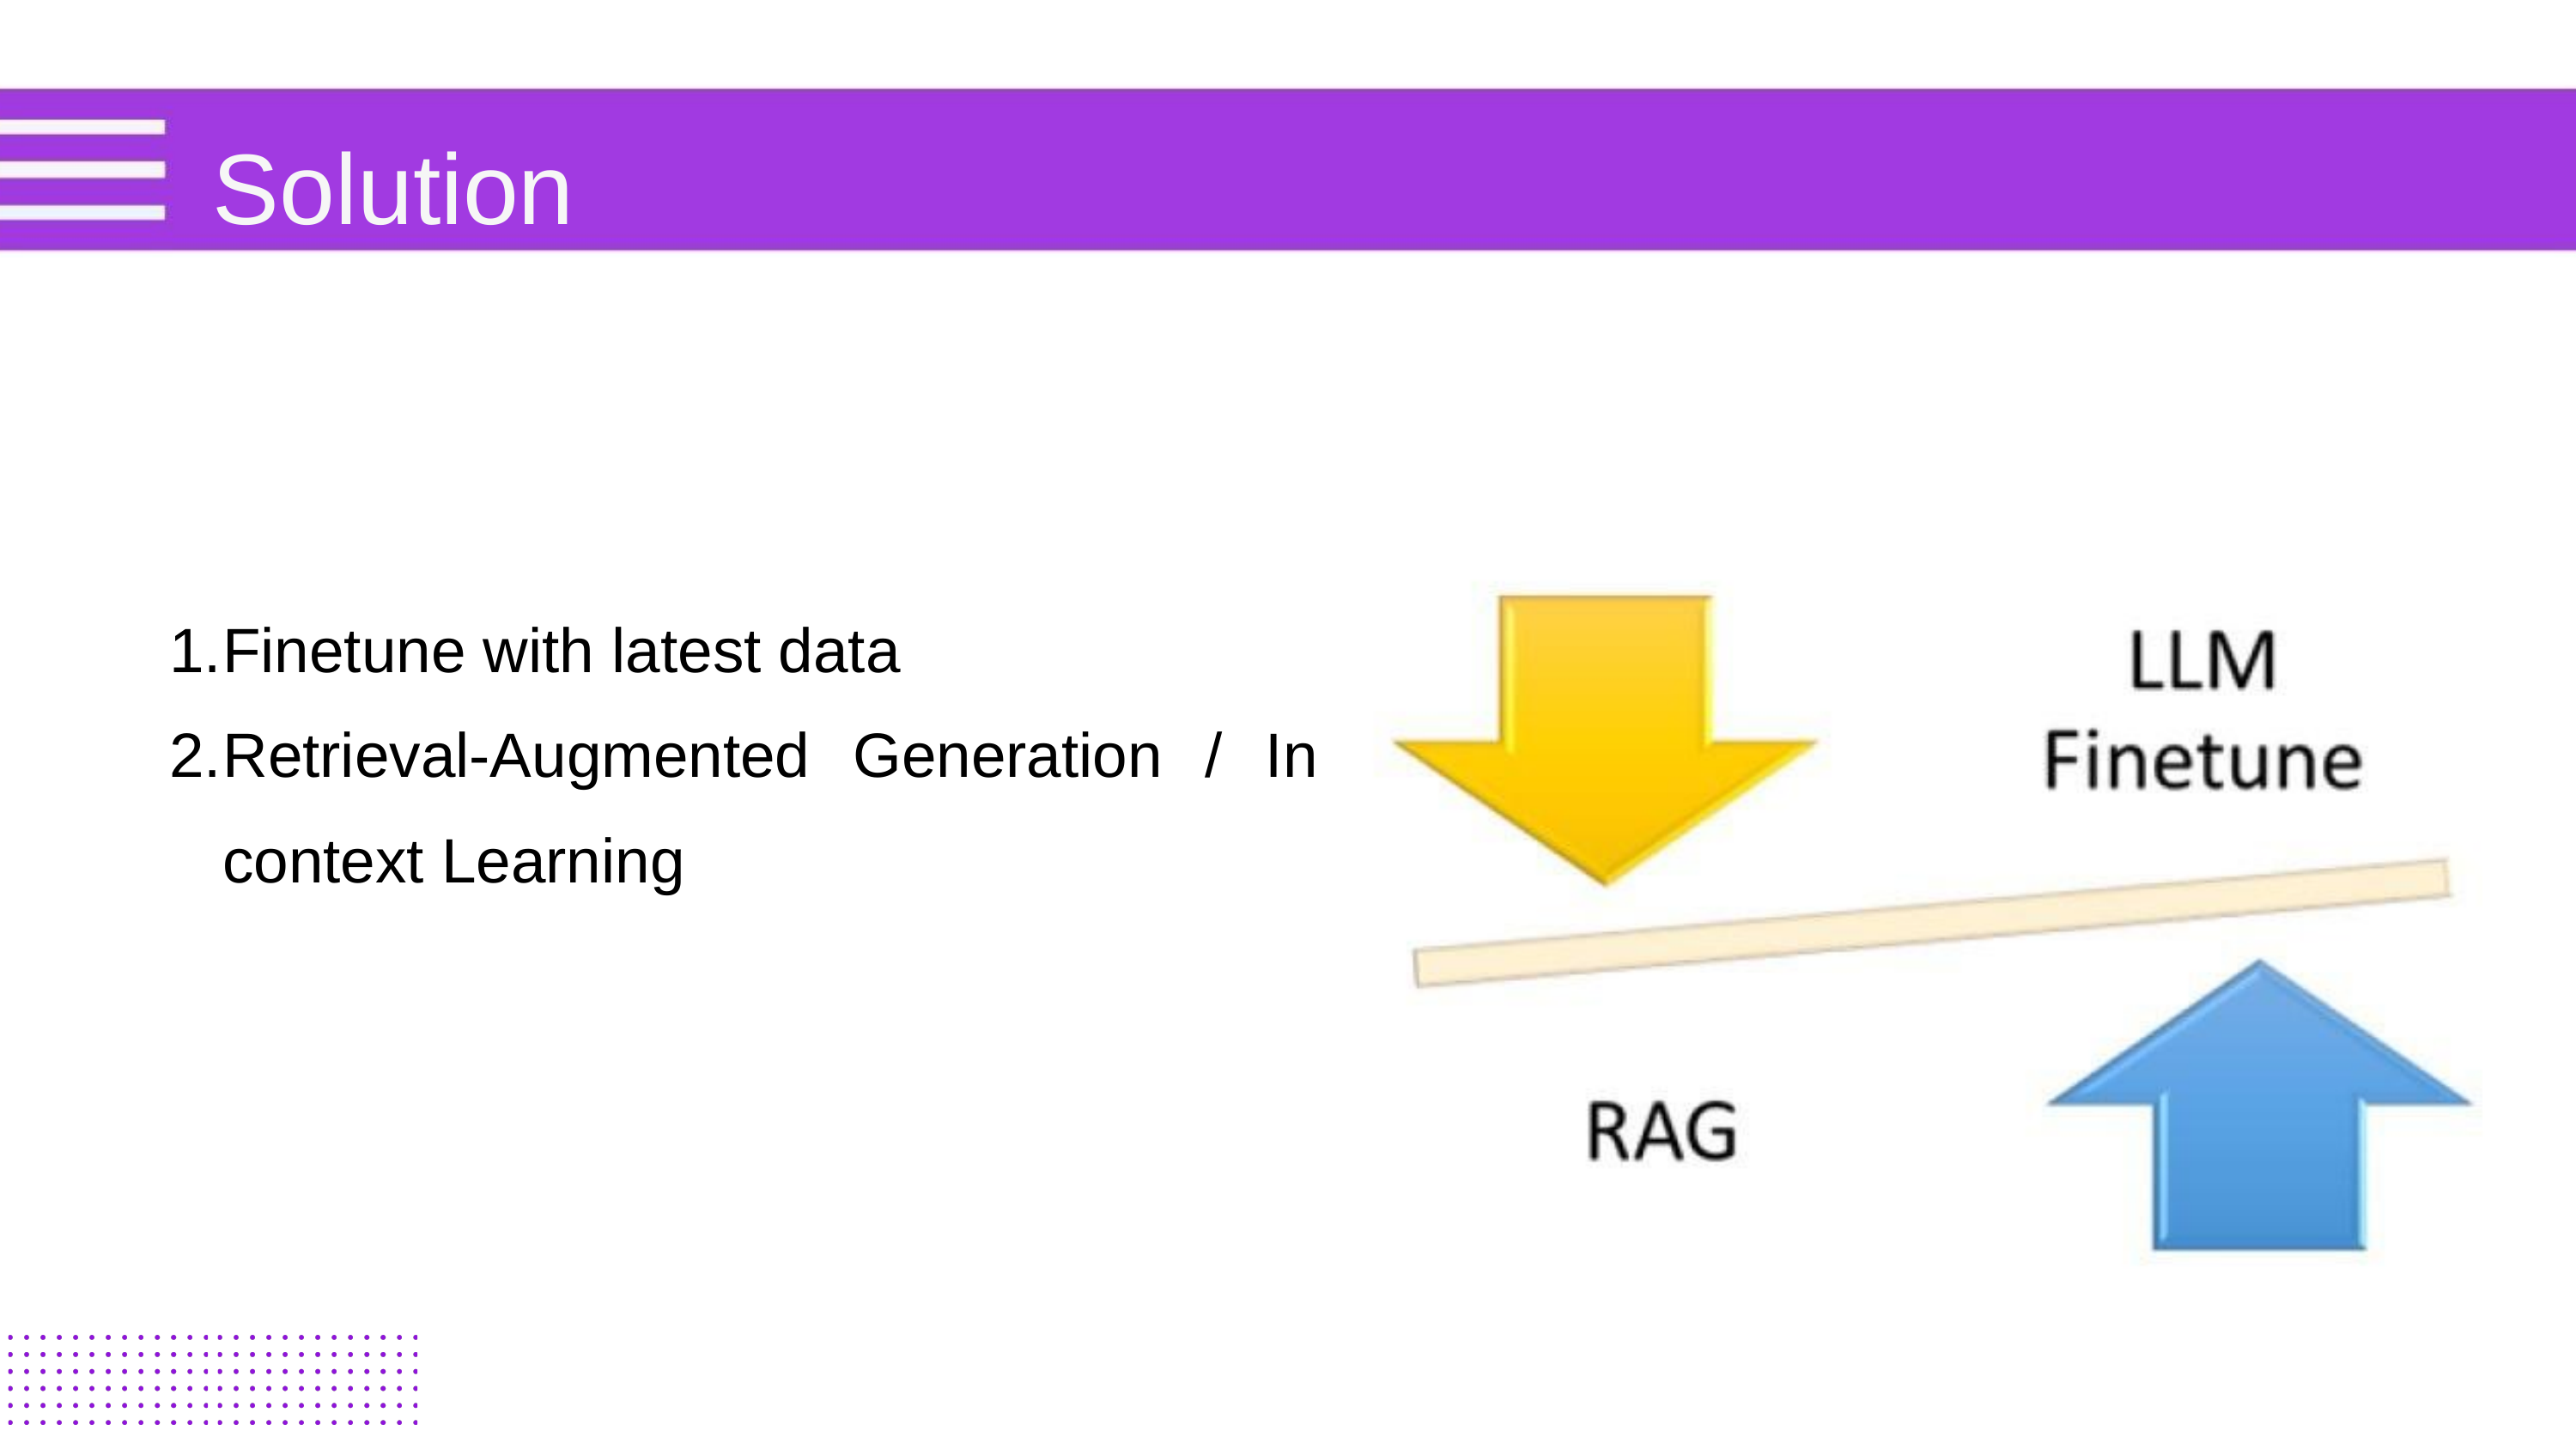

Solution

Finetune with latest data
Retrieval-Augmented Generation / In  context Learning